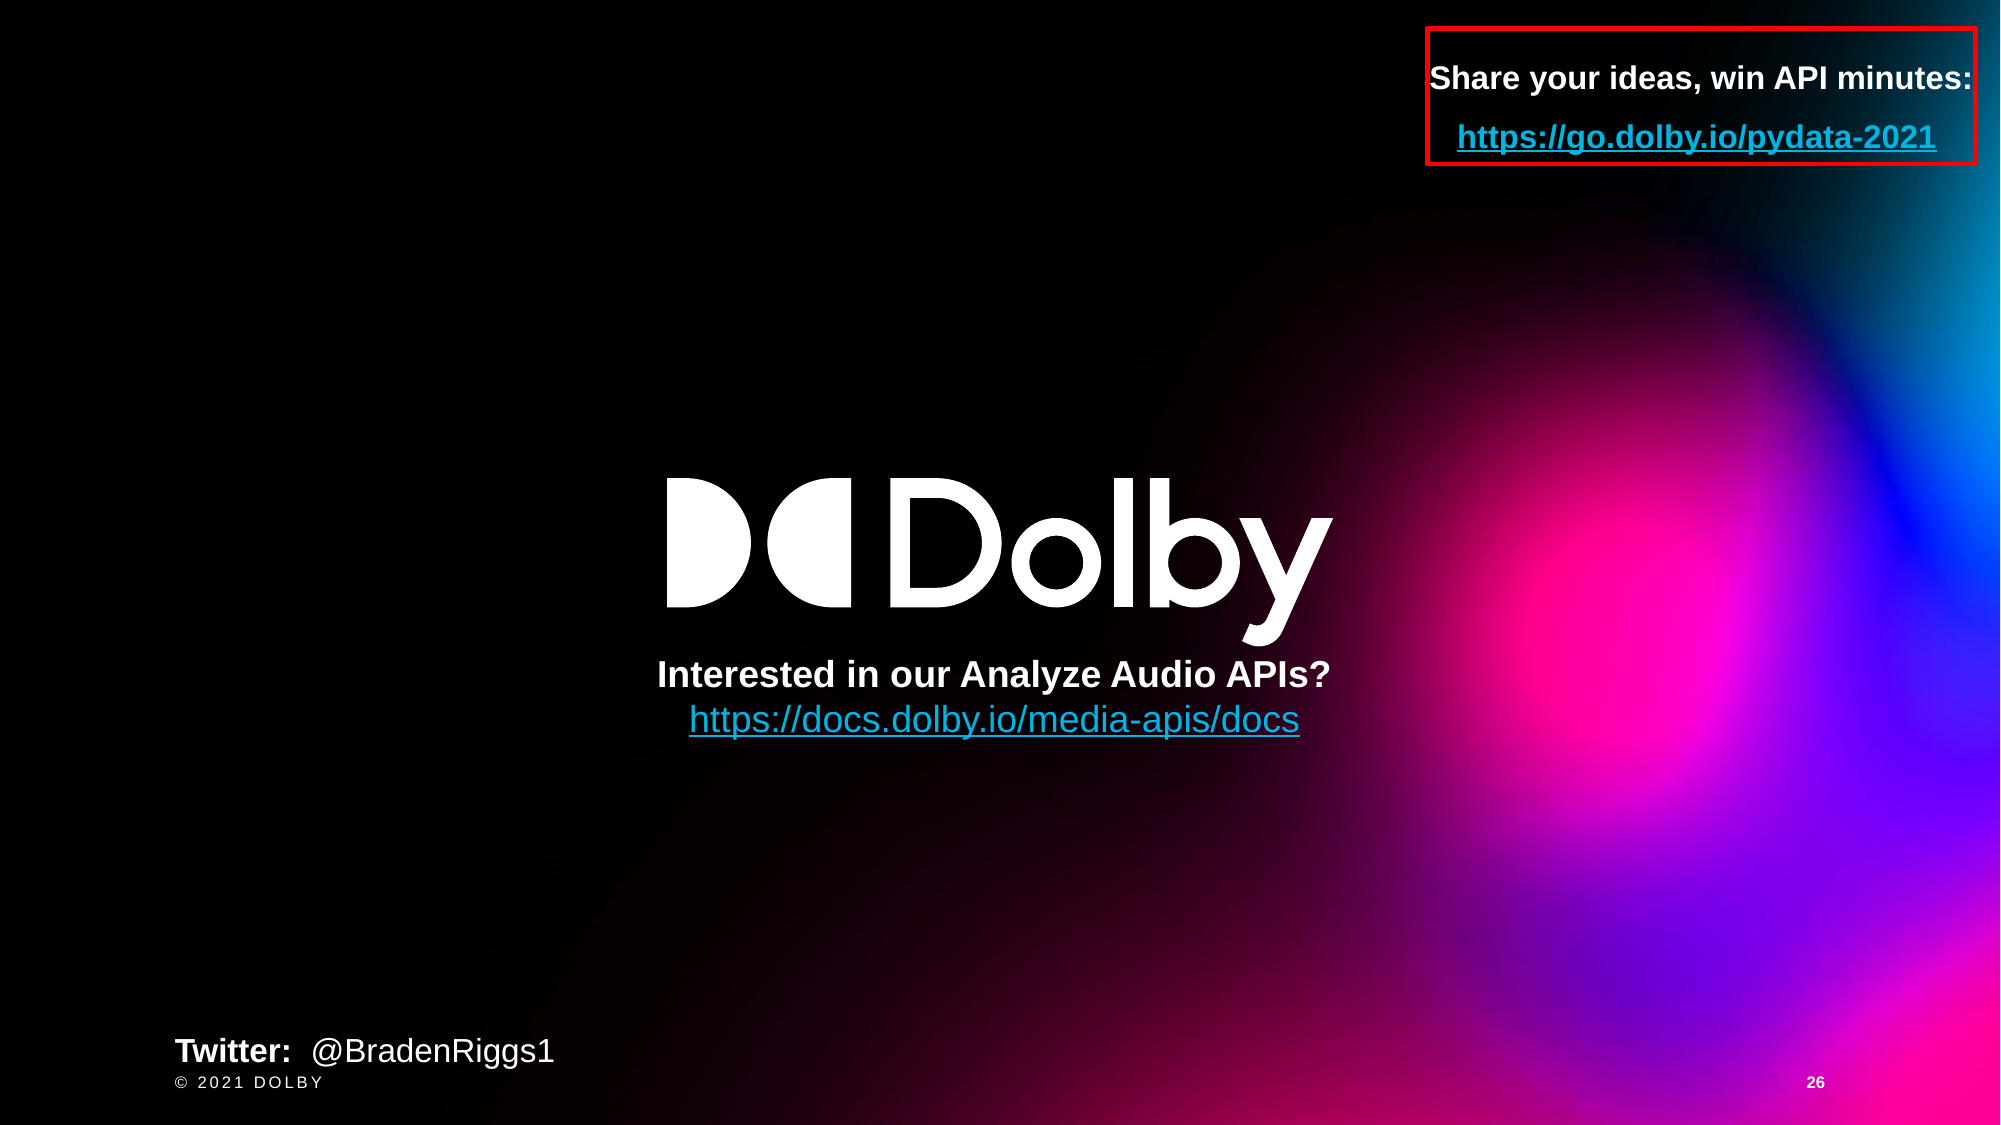

Share your ideas, win API minutes:
https://go.dolby.io/pydata-2021
Interested in our Analyze Audio APIs? https://docs.dolby.io/media-apis/docs
Twitter:  @BradenRiggs1
© 2021 DOLBY
26